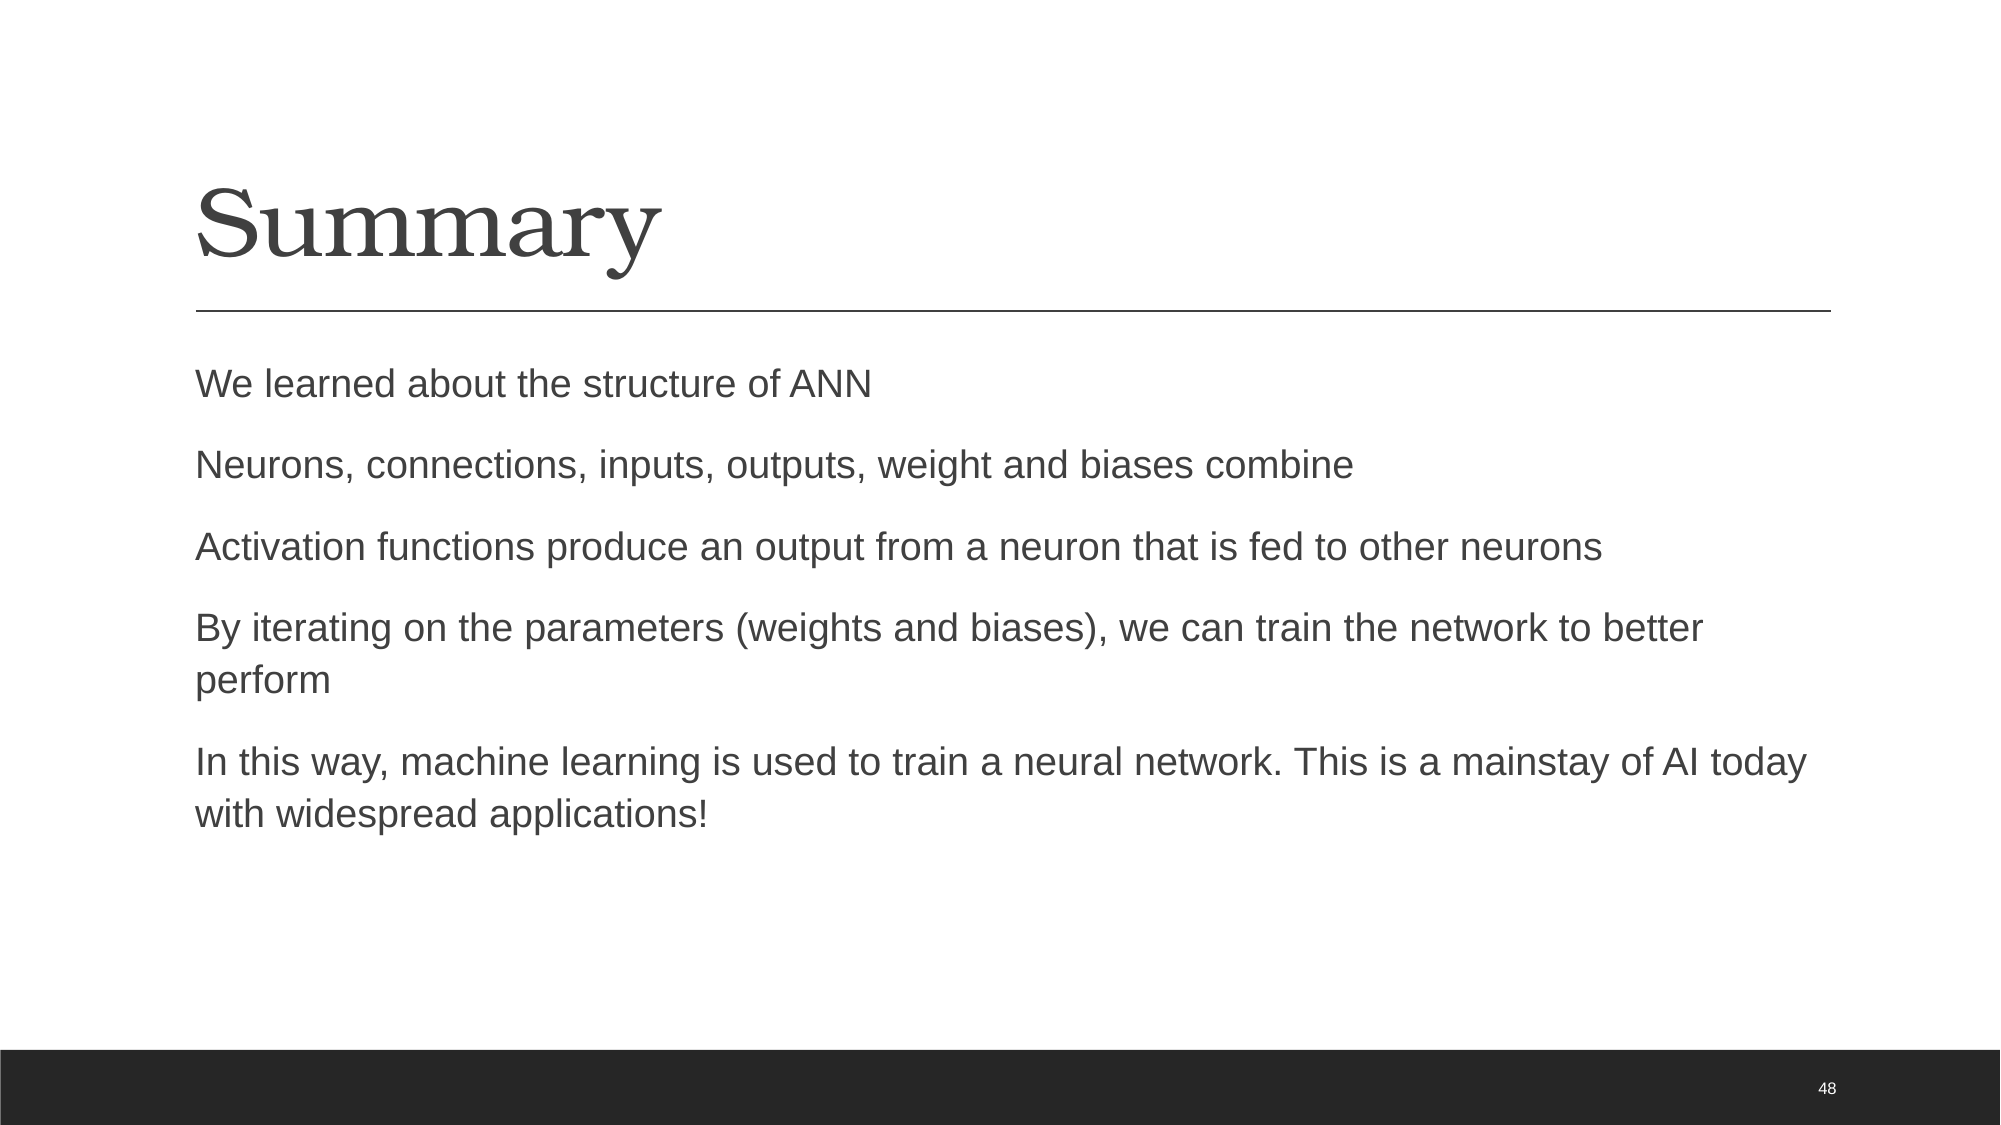

# Summary
We learned about the structure of ANN
Neurons, connections, inputs, outputs, weight and biases combine
Activation functions produce an output from a neuron that is fed to other neurons
By iterating on the parameters (weights and biases), we can train the network to better perform
In this way, machine learning is used to train a neural network. This is a mainstay of AI today with widespread applications!
48